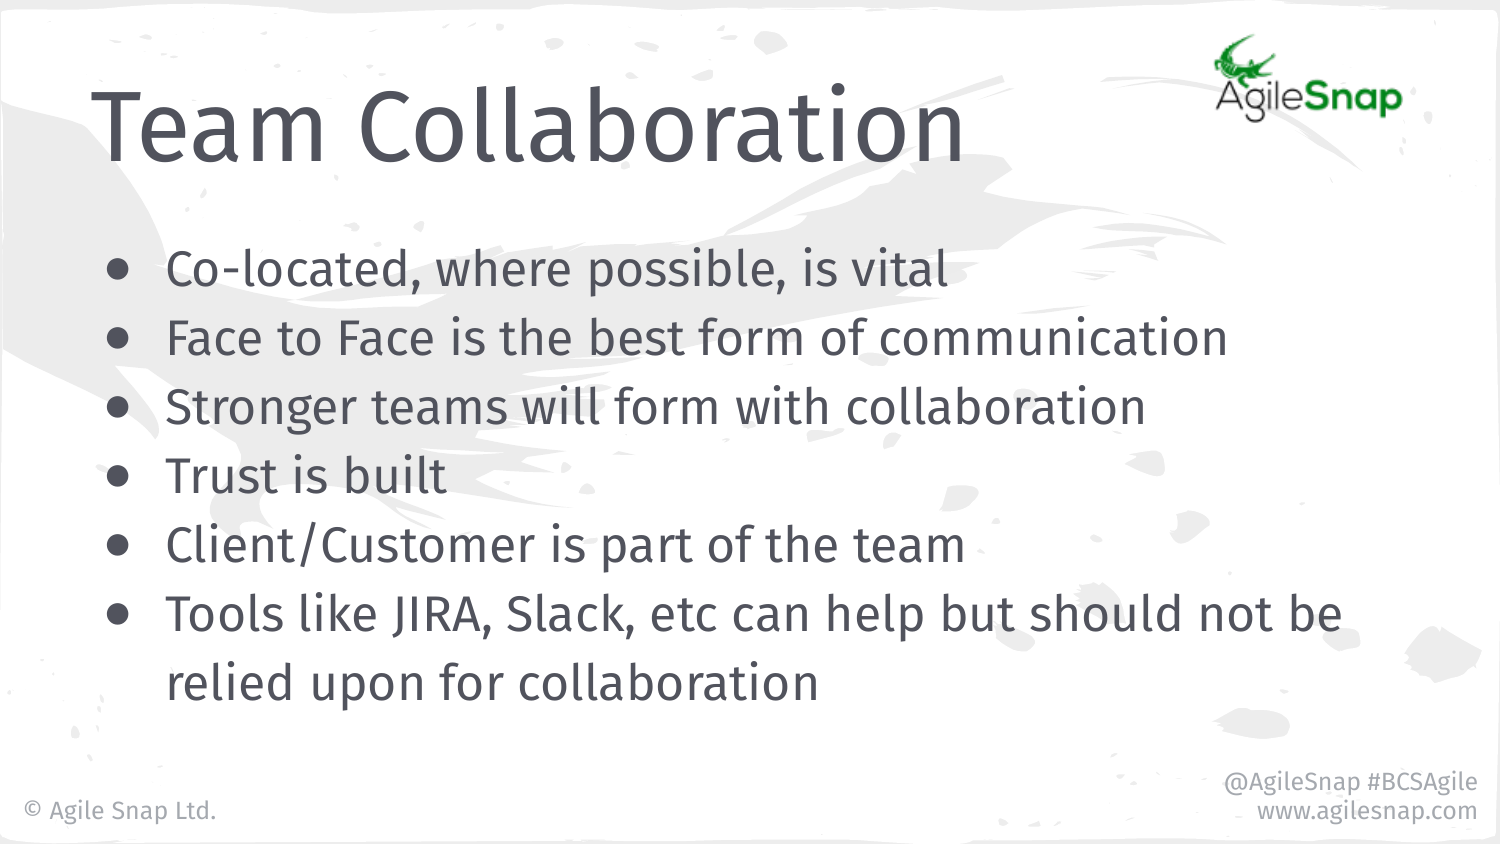

# Team Collaboration
Co-located, where possible, is vital
Face to Face is the best form of communication
Stronger teams will form with collaboration
Trust is built
Client/Customer is part of the team
Tools like JIRA, Slack, etc can help but should not be relied upon for collaboration